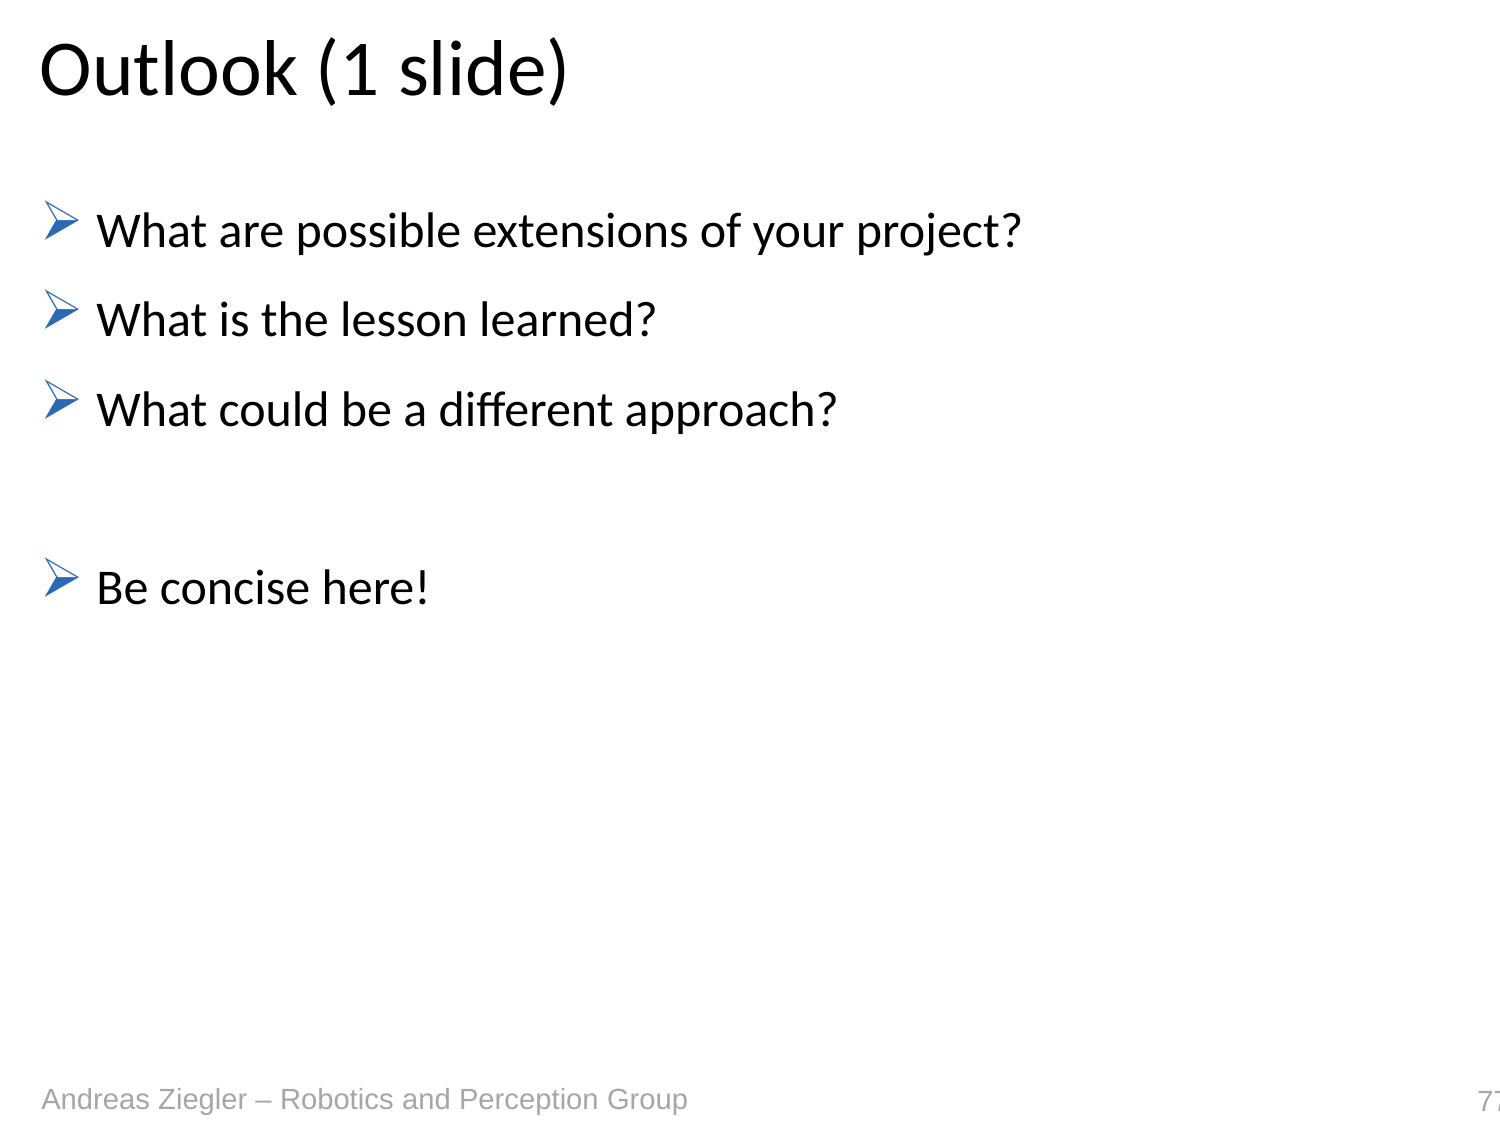

# Outlook (1 slide)
What are possible extensions of your project?
What is the lesson learned?
What could be a different approach?

Be concise here!